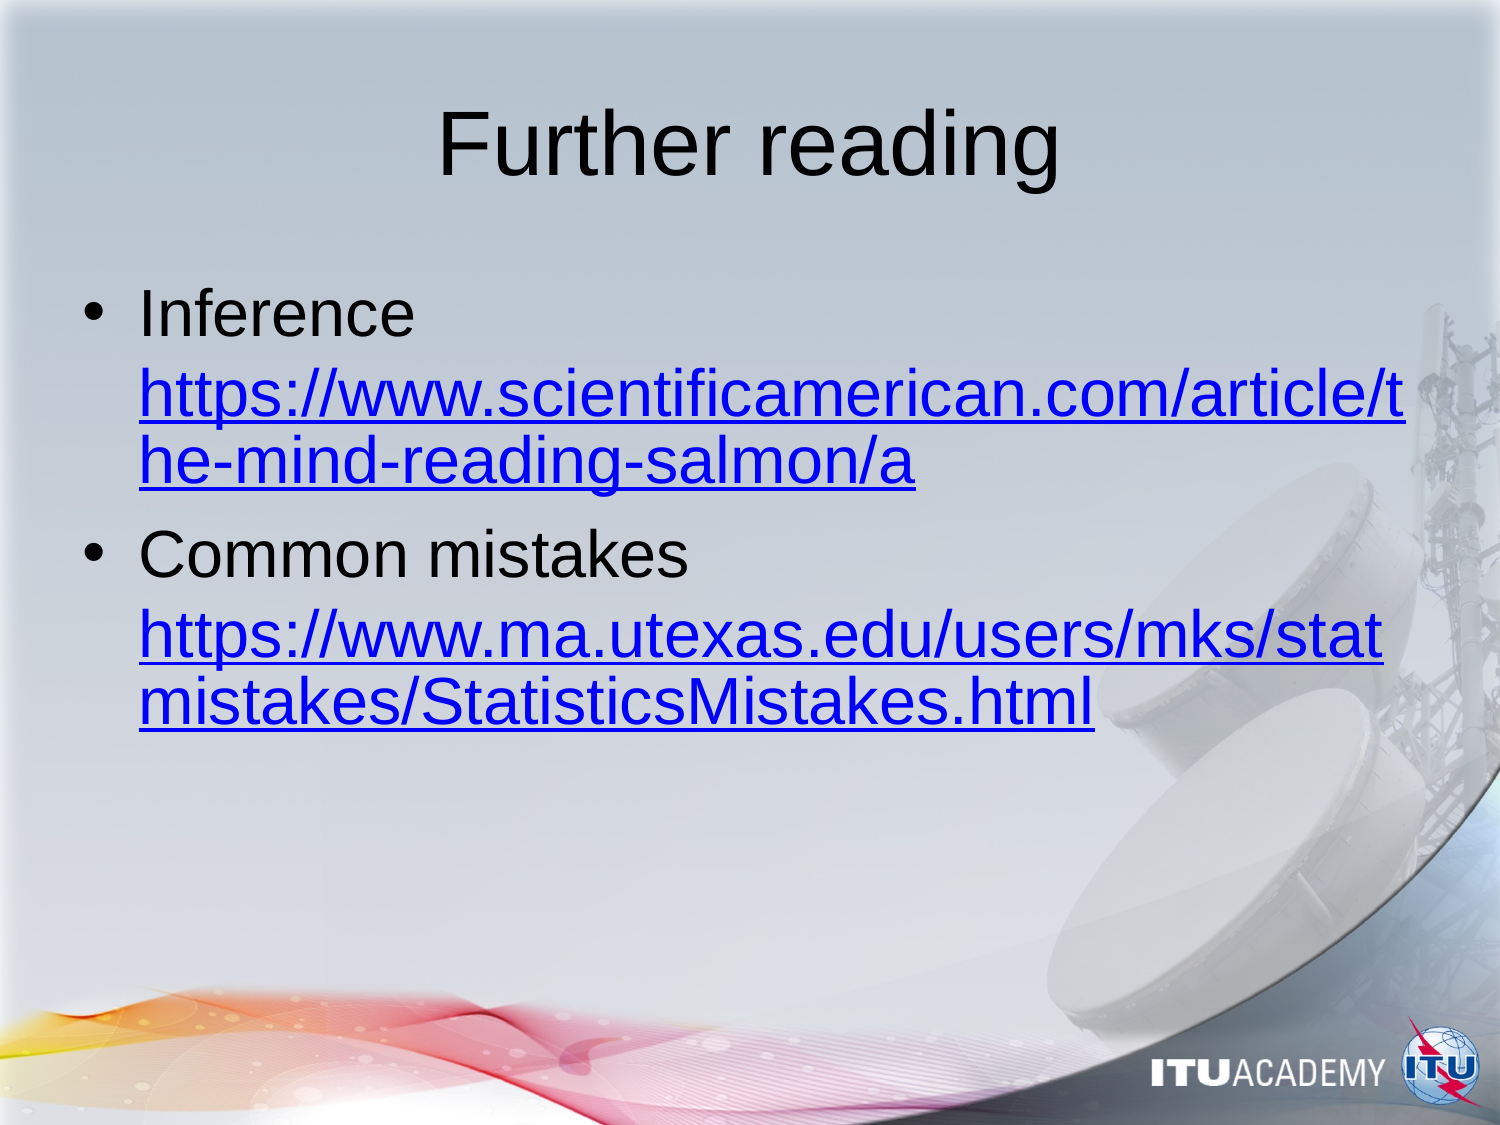

# Further reading
Inference
https://www.scientificamerican.com/article/the-mind-reading-salmon/a
Common mistakes
https://www.ma.utexas.edu/users/mks/statmistakes/StatisticsMistakes.html